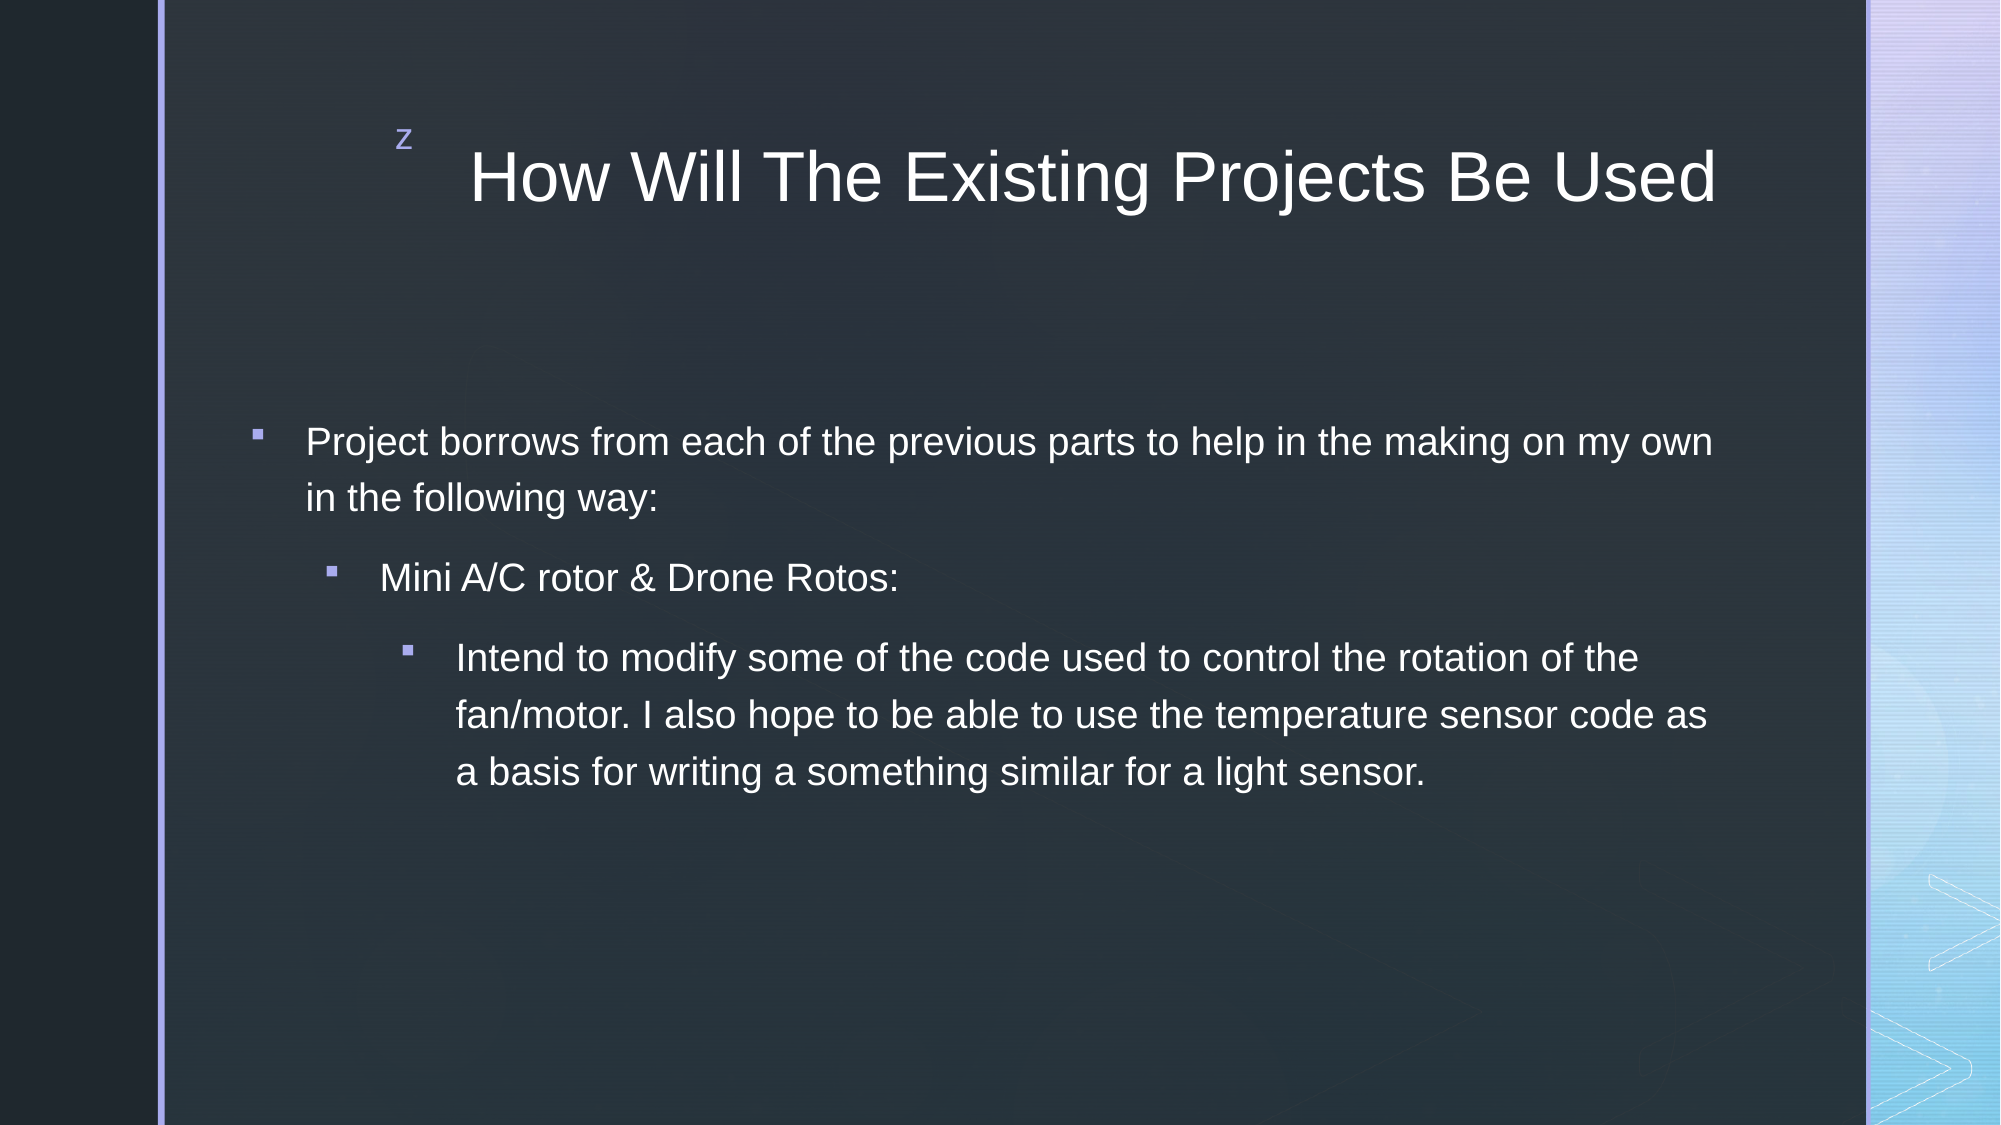

# How Will The Existing Projects Be Used
Project borrows from each of the previous parts to help in the making on my own in the following way:
Mini A/C rotor & Drone Rotos:
Intend to modify some of the code used to control the rotation of the fan/motor. I also hope to be able to use the temperature sensor code as a basis for writing a something similar for a light sensor.